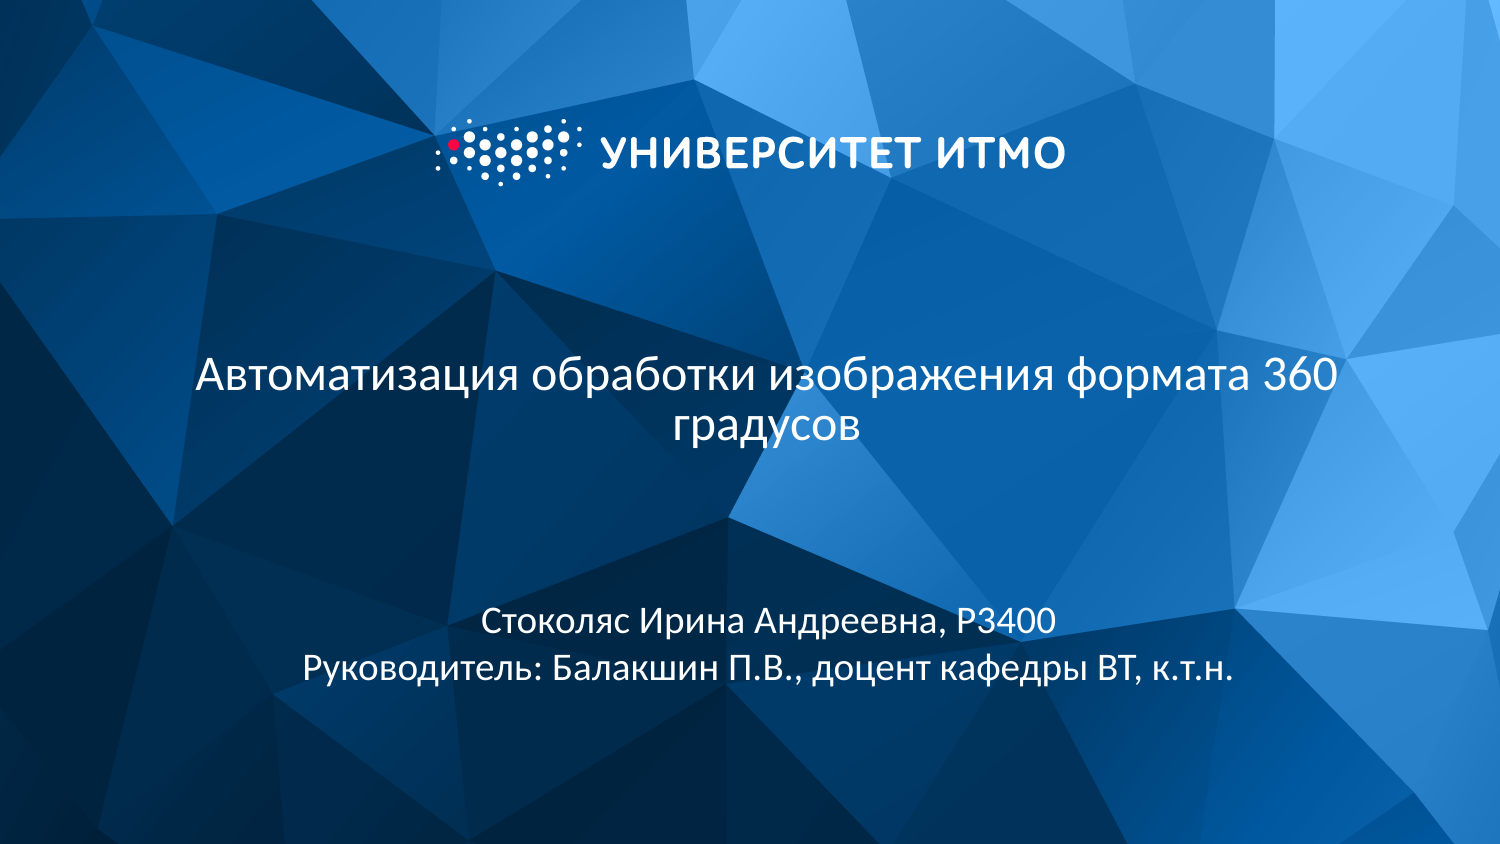

# Автоматизация обработки изображения формата 360 градусов
Стоколяс Ирина Андреевна, Р3400
Руководитель: Балакшин П.В., доцент кафедры ВТ, к.т.н.